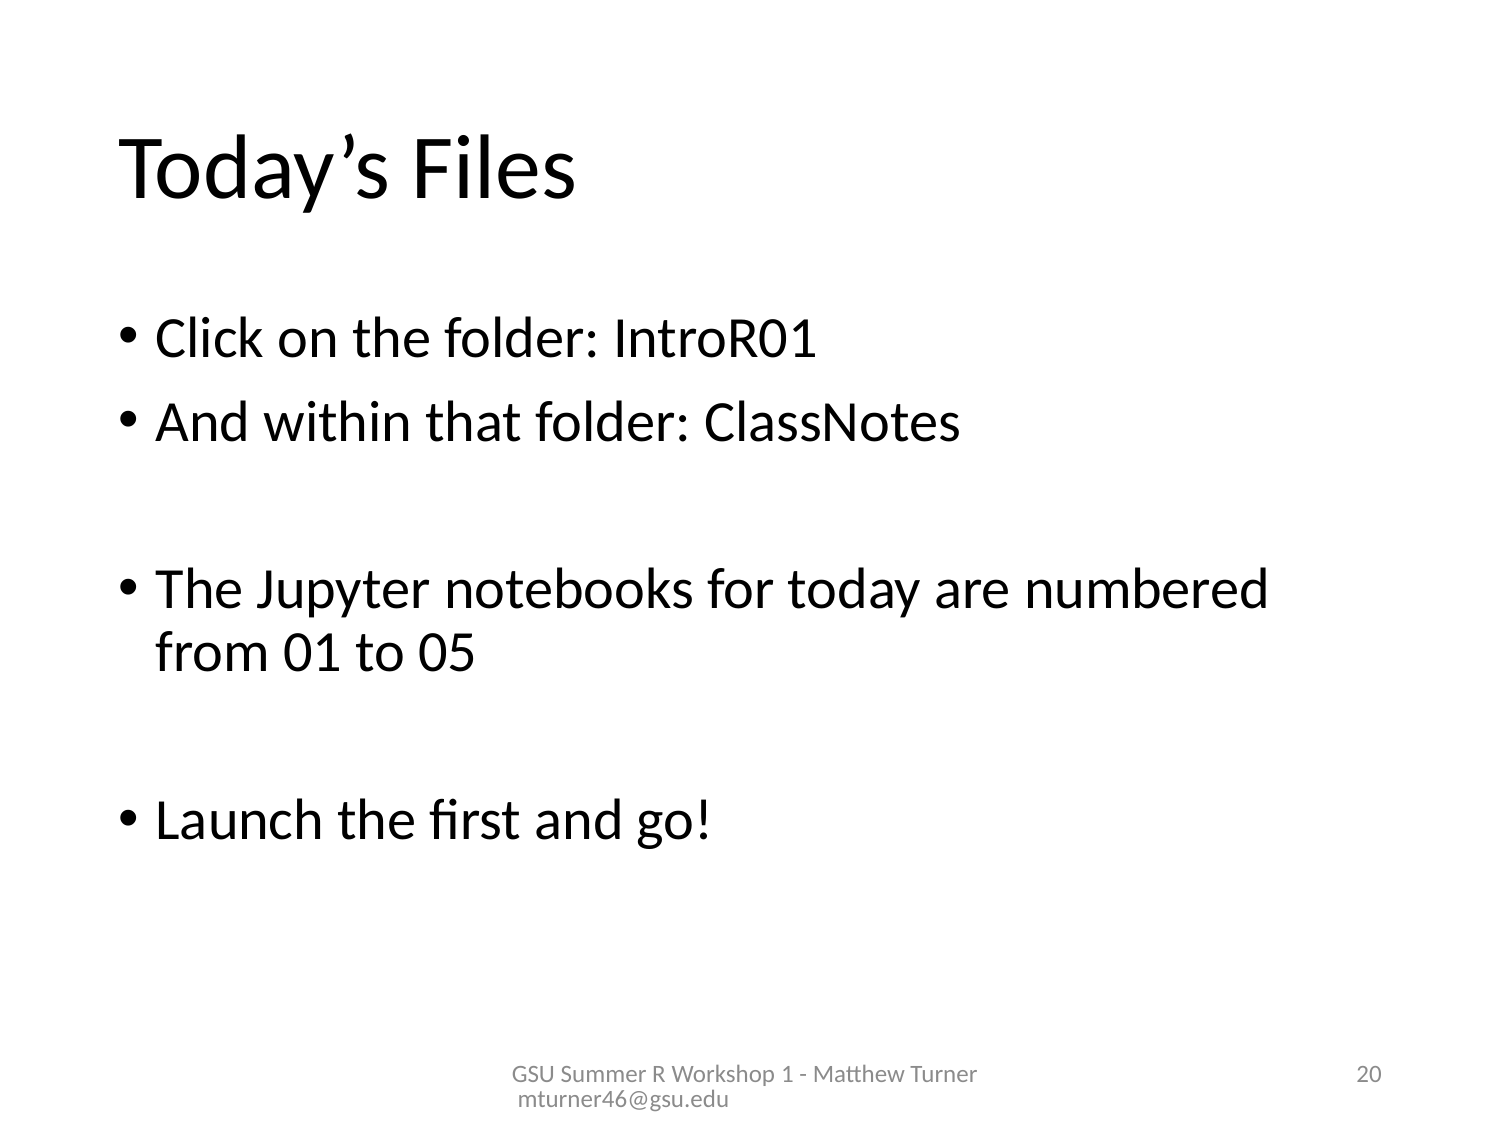

# Today’s Files
Click on the folder: IntroR01
And within that folder: ClassNotes

The Jupyter notebooks for today are numbered from 01 to 05

Launch the first and go!
GSU Summer R Workshop 1 - Matthew Turner  mturner46@gsu.edu
20